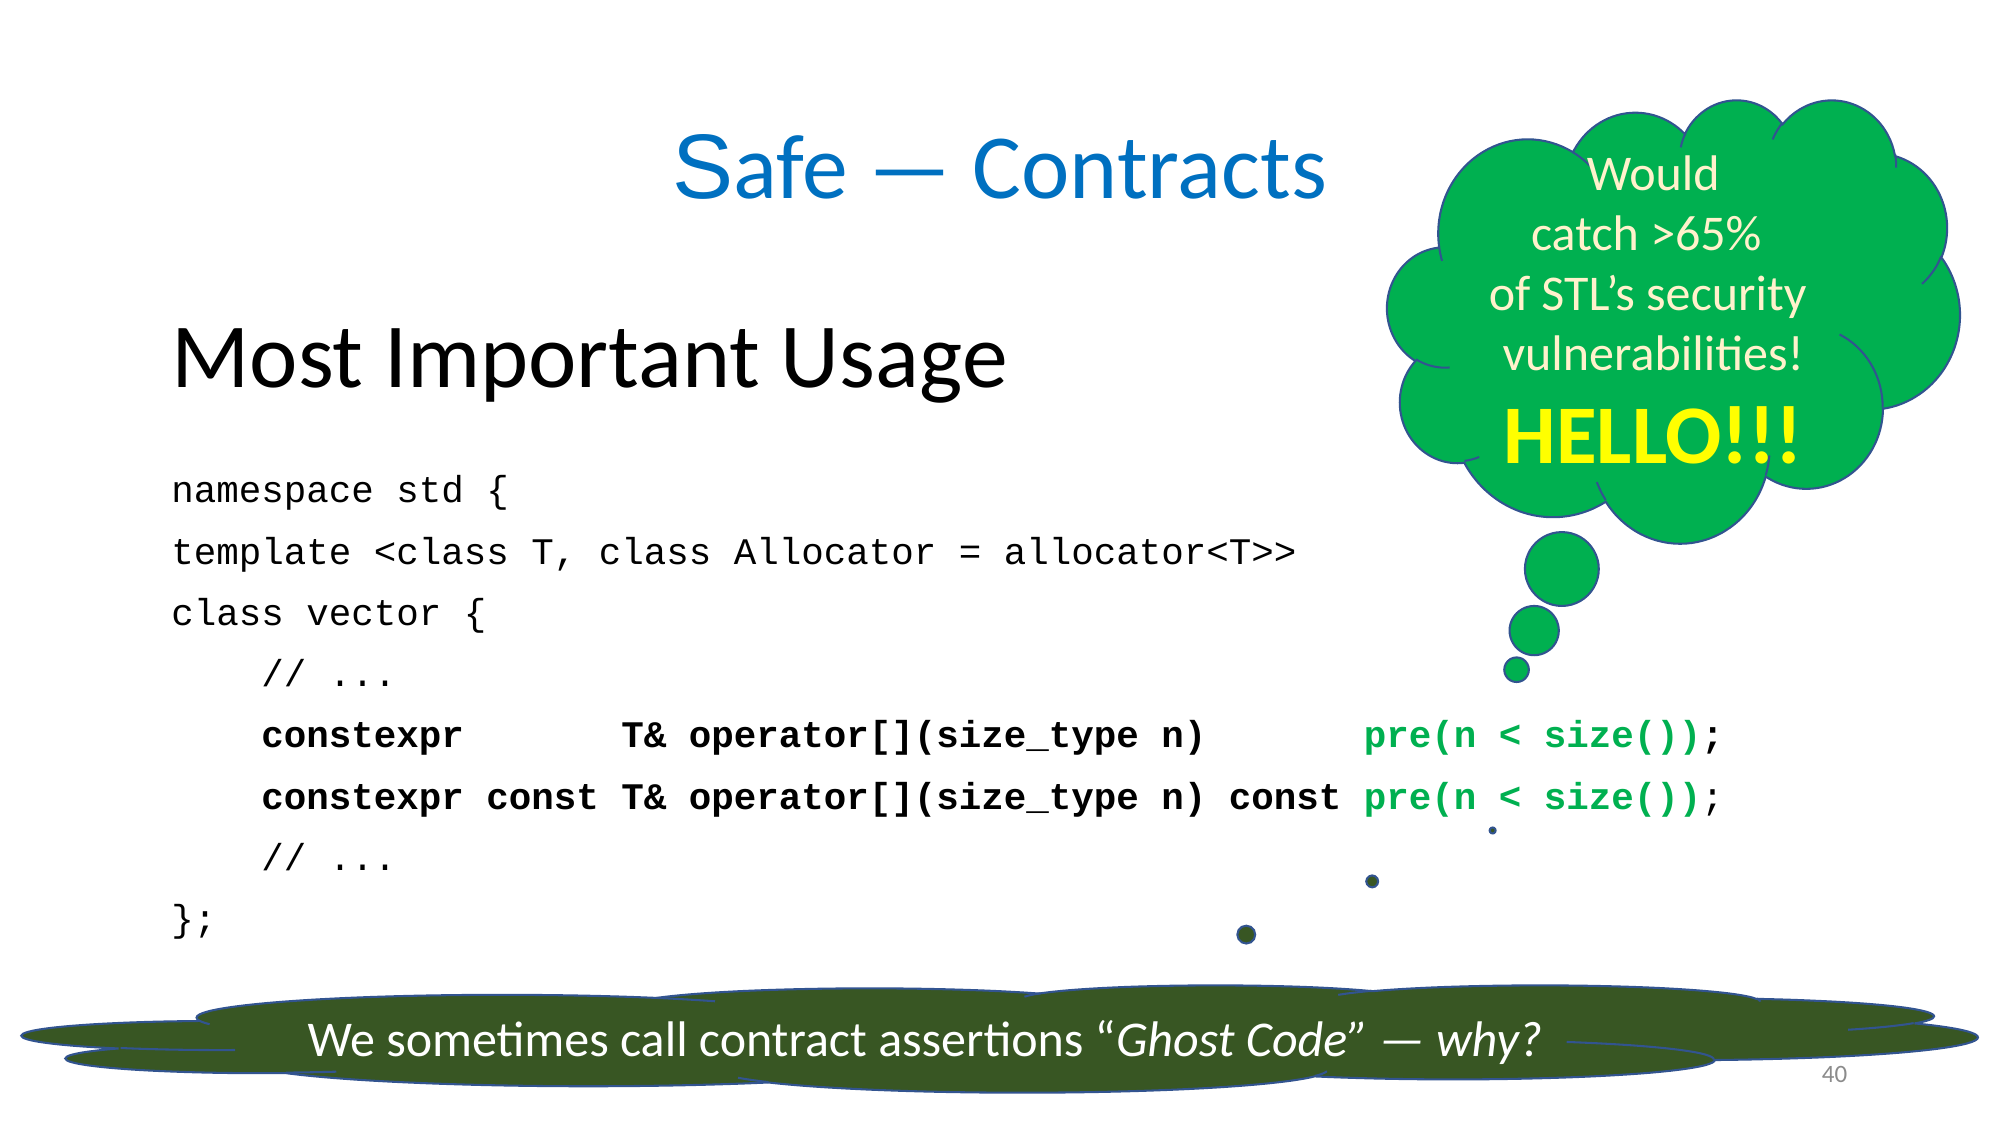

# Safe — Contracts
Would
catch >65%
of STL’s security  vulnerabilities! HELLO!!!
Most Important Usage
namespace std {
template <class T, class Allocator = allocator<T>>
class vector {
    // ...
    constexpr       T& operator[](size_type n)       pre(n < size());
    constexpr const T& operator[](size_type n) const pre(n < size());
    // ...
};

We sometimes call contract assertions “Ghost Code” — why?
40